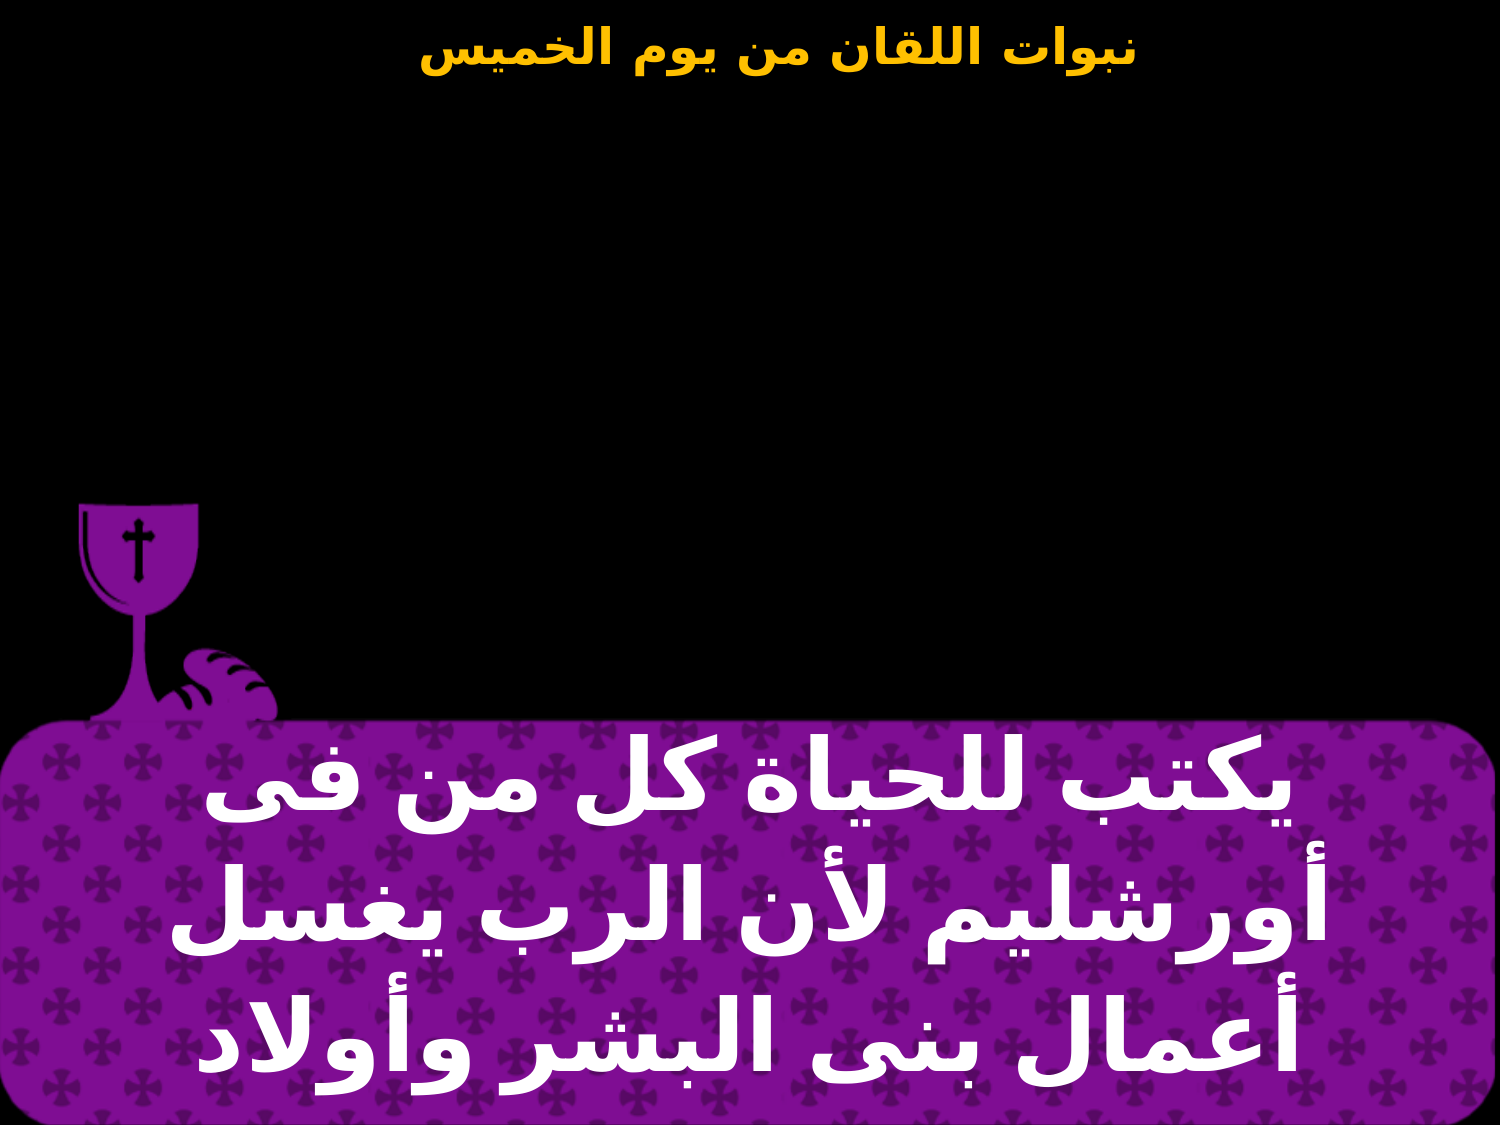

| يكتب للحياة كل من فى أورشليم لأن الرب يغسل أعمال بنى البشر وأولاد صهيون |
| --- |